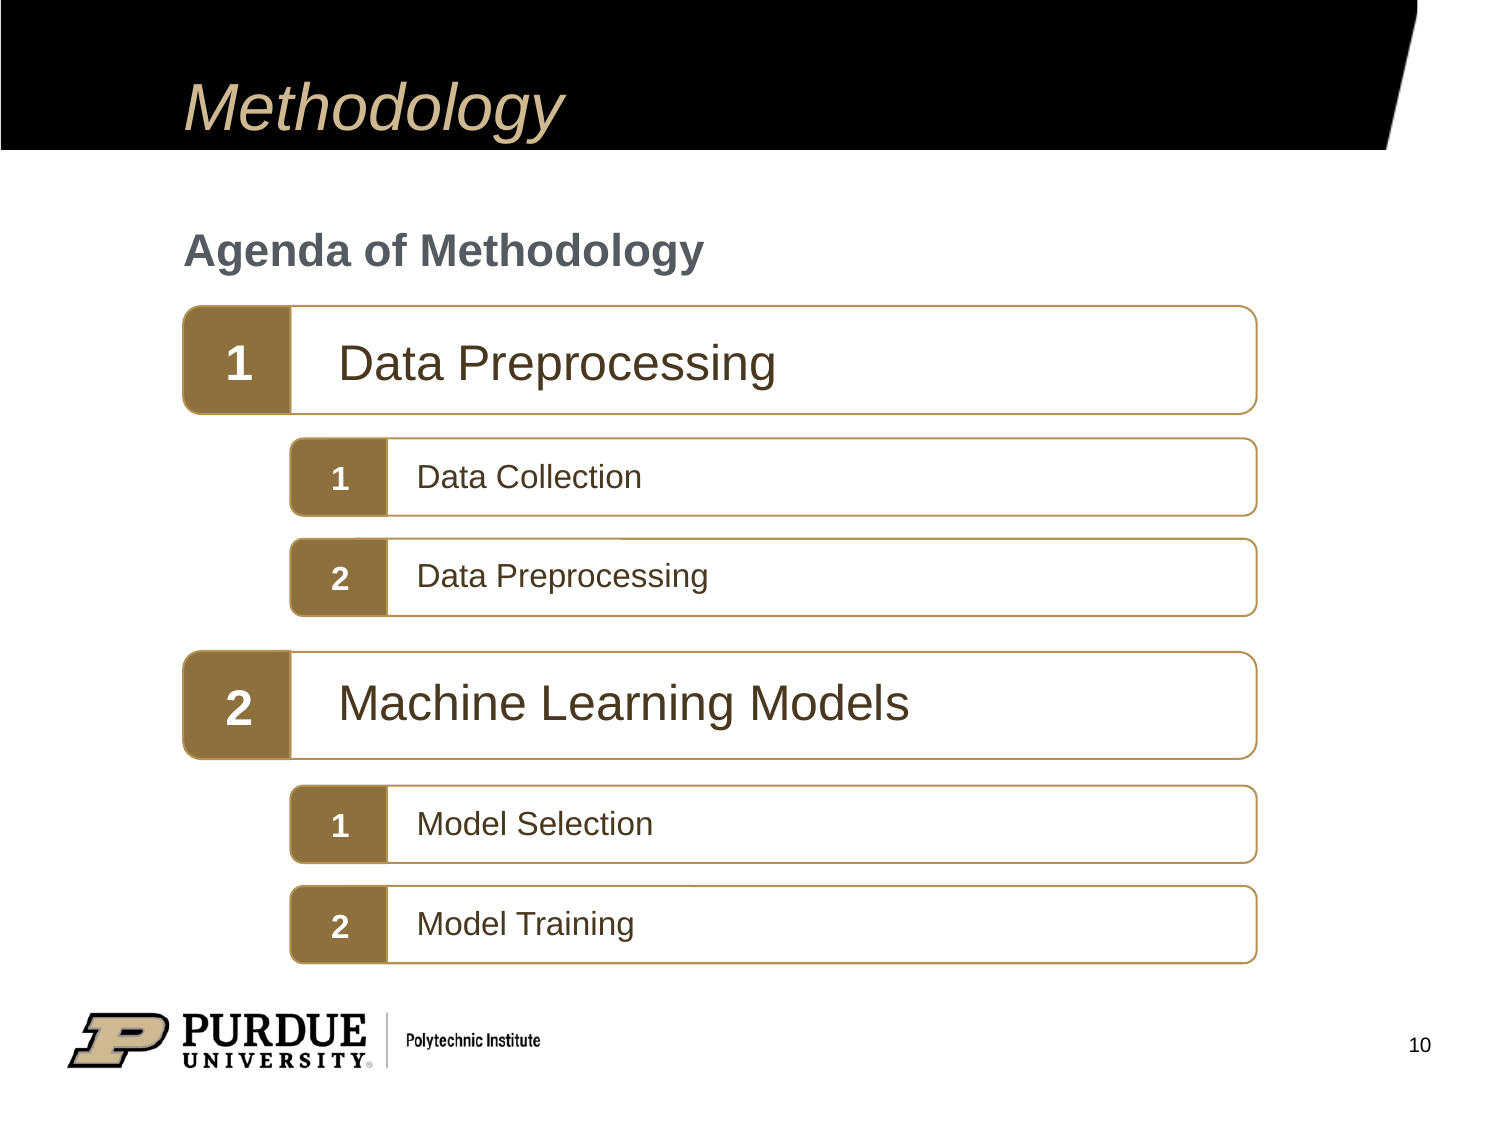

# Methodology
Agenda of Methodology

1
Data Preprocessing

1
Data Collection

2
Data Preprocessing

2
Machine Learning Models

1
Model Selection

2
Model Training
10